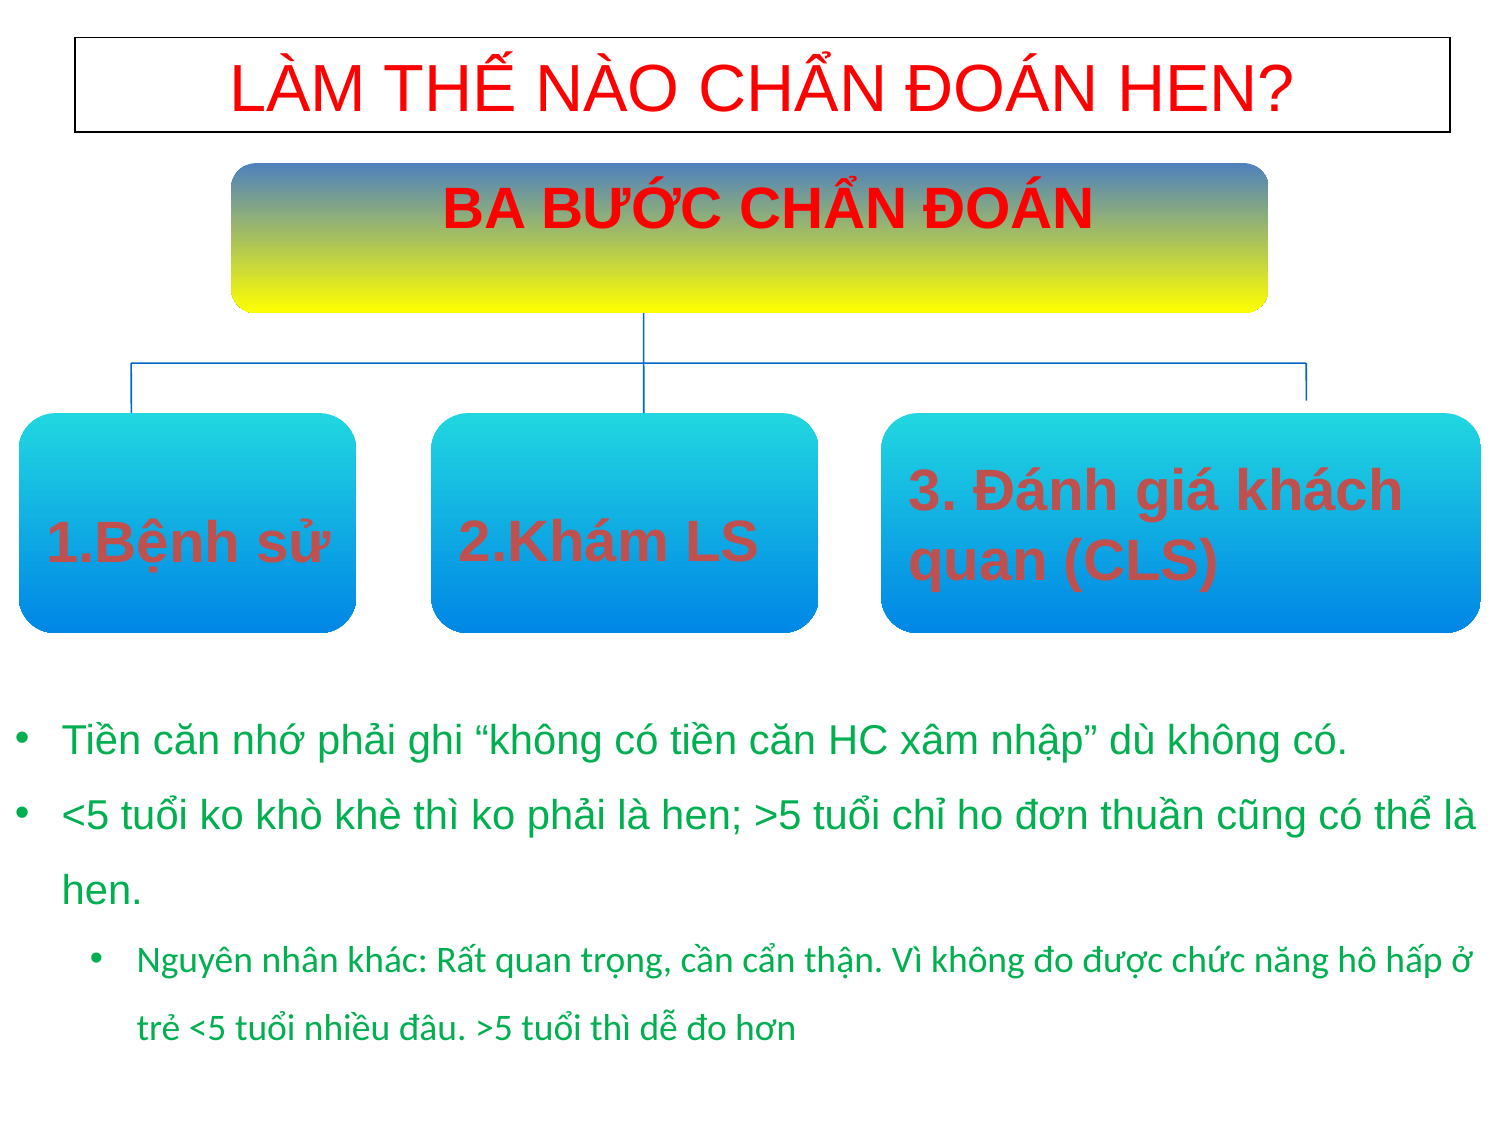

LÀM THẾ NÀO CHẨN ĐOÁN HEN?

BA BƯỚC CHẨN ĐOÁN

3. Đánh giá khách quan (CLS)
2.Khám LS
1.Bệnh sử
Tiền căn nhớ phải ghi “không có tiền căn HC xâm nhập” dù không có.
<5 tuổi ko khò khè thì ko phải là hen; >5 tuổi chỉ ho đơn thuần cũng có thể là hen.
Nguyên nhân khác: Rất quan trọng, cần cẩn thận. Vì không đo được chức năng hô hấp ở trẻ <5 tuổi nhiều đâu. >5 tuổi thì dễ đo hơn